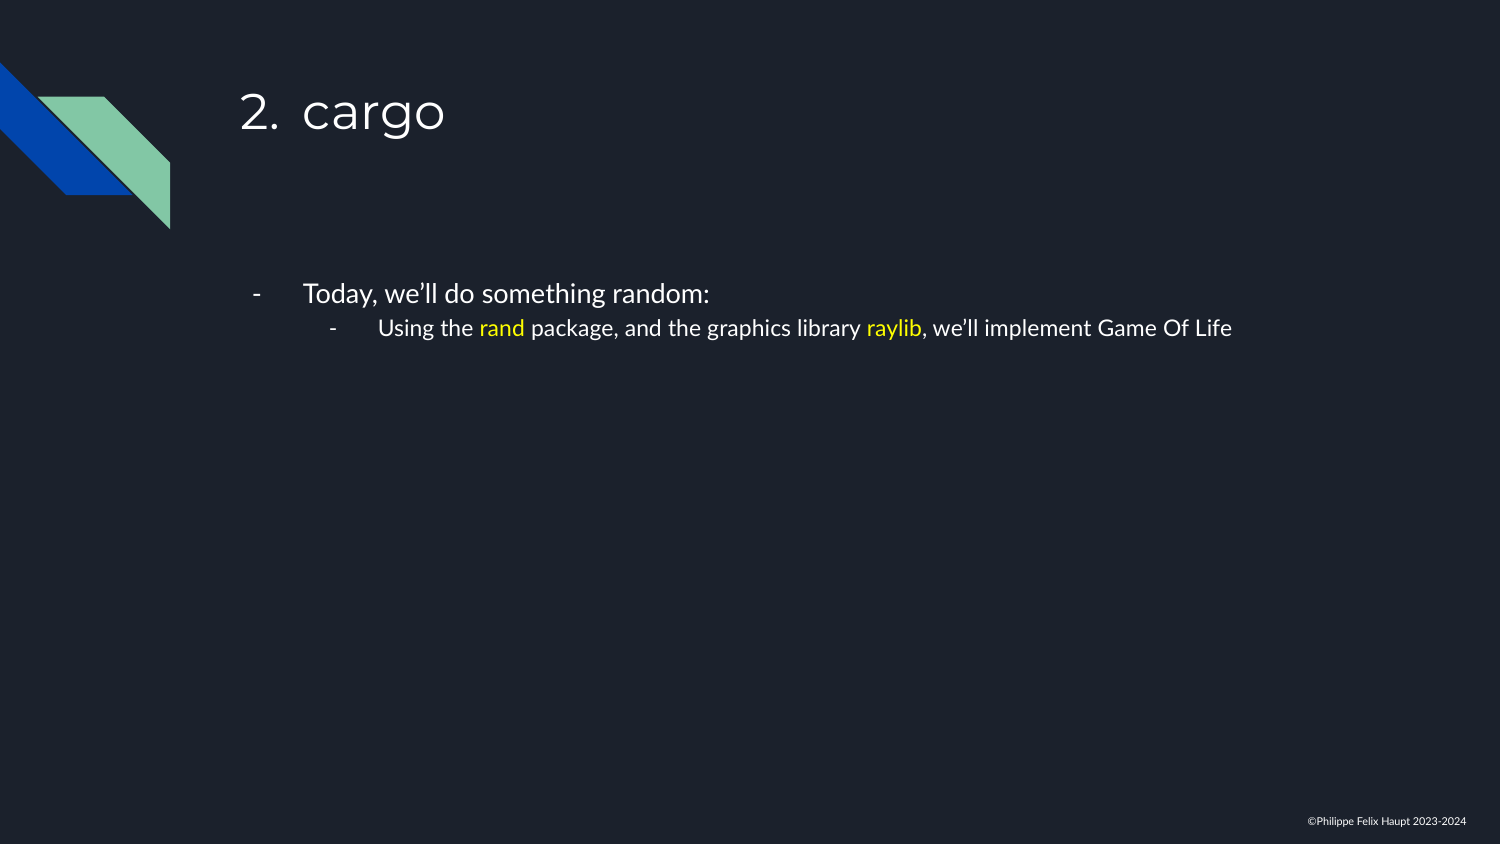

# cargo
Today, we’ll do something random:
Using the rand package, and the graphics library raylib, we’ll implement Game Of Life
©Philippe Felix Haupt 2023-2024